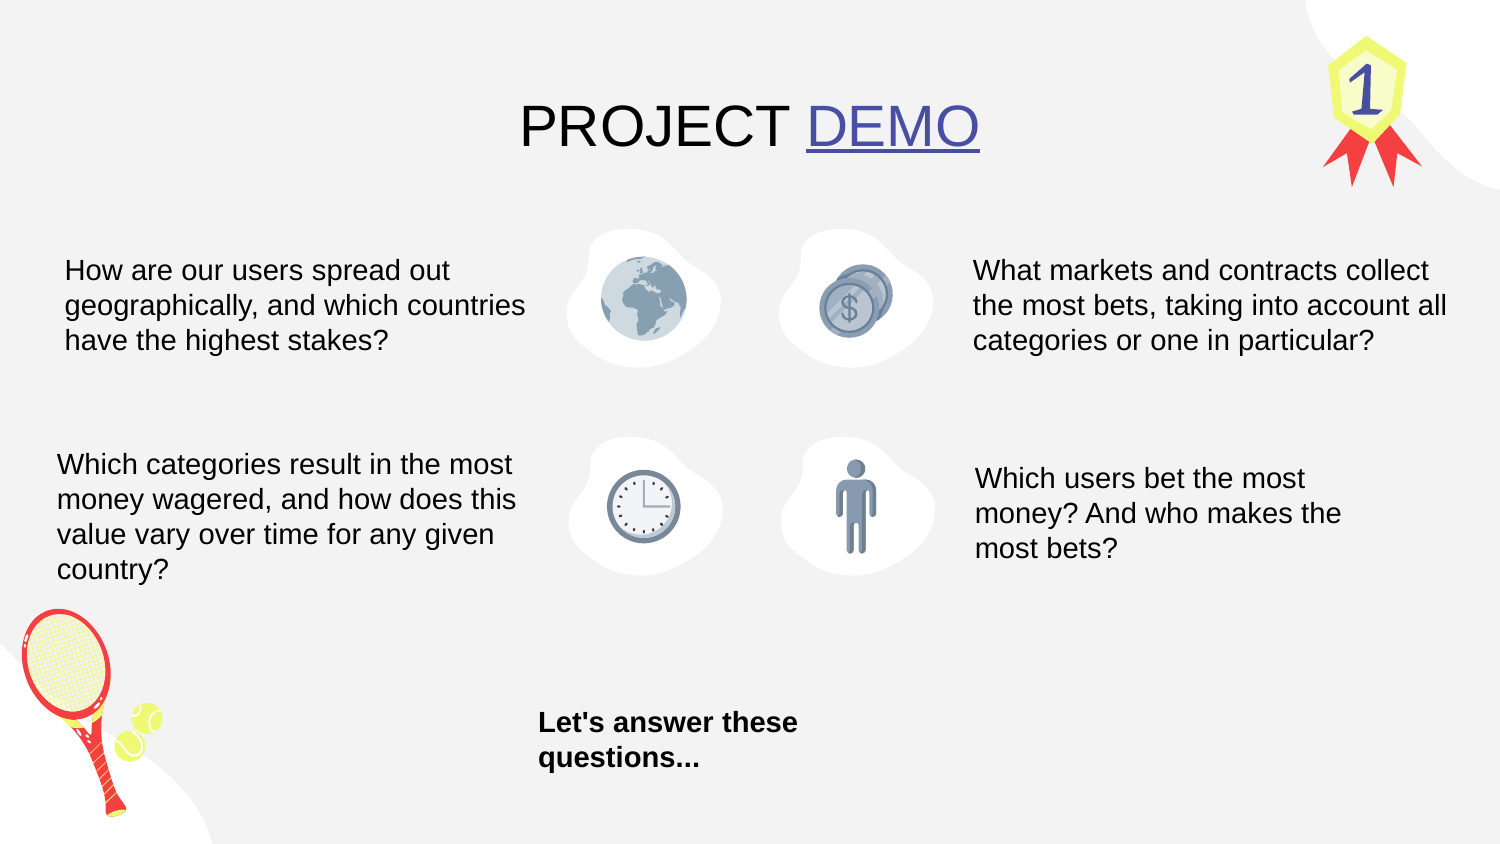

# PROJECT DEMO

What markets and contracts collect the most bets, taking into account all categories or one in particular?
How are our users spread out geographically, and which countries have the highest stakes?

Which categories result in the most money wagered, and how does this value vary over time for any given country?
Which users bet the most money? And who makes the most bets?

Let's answer these questions...